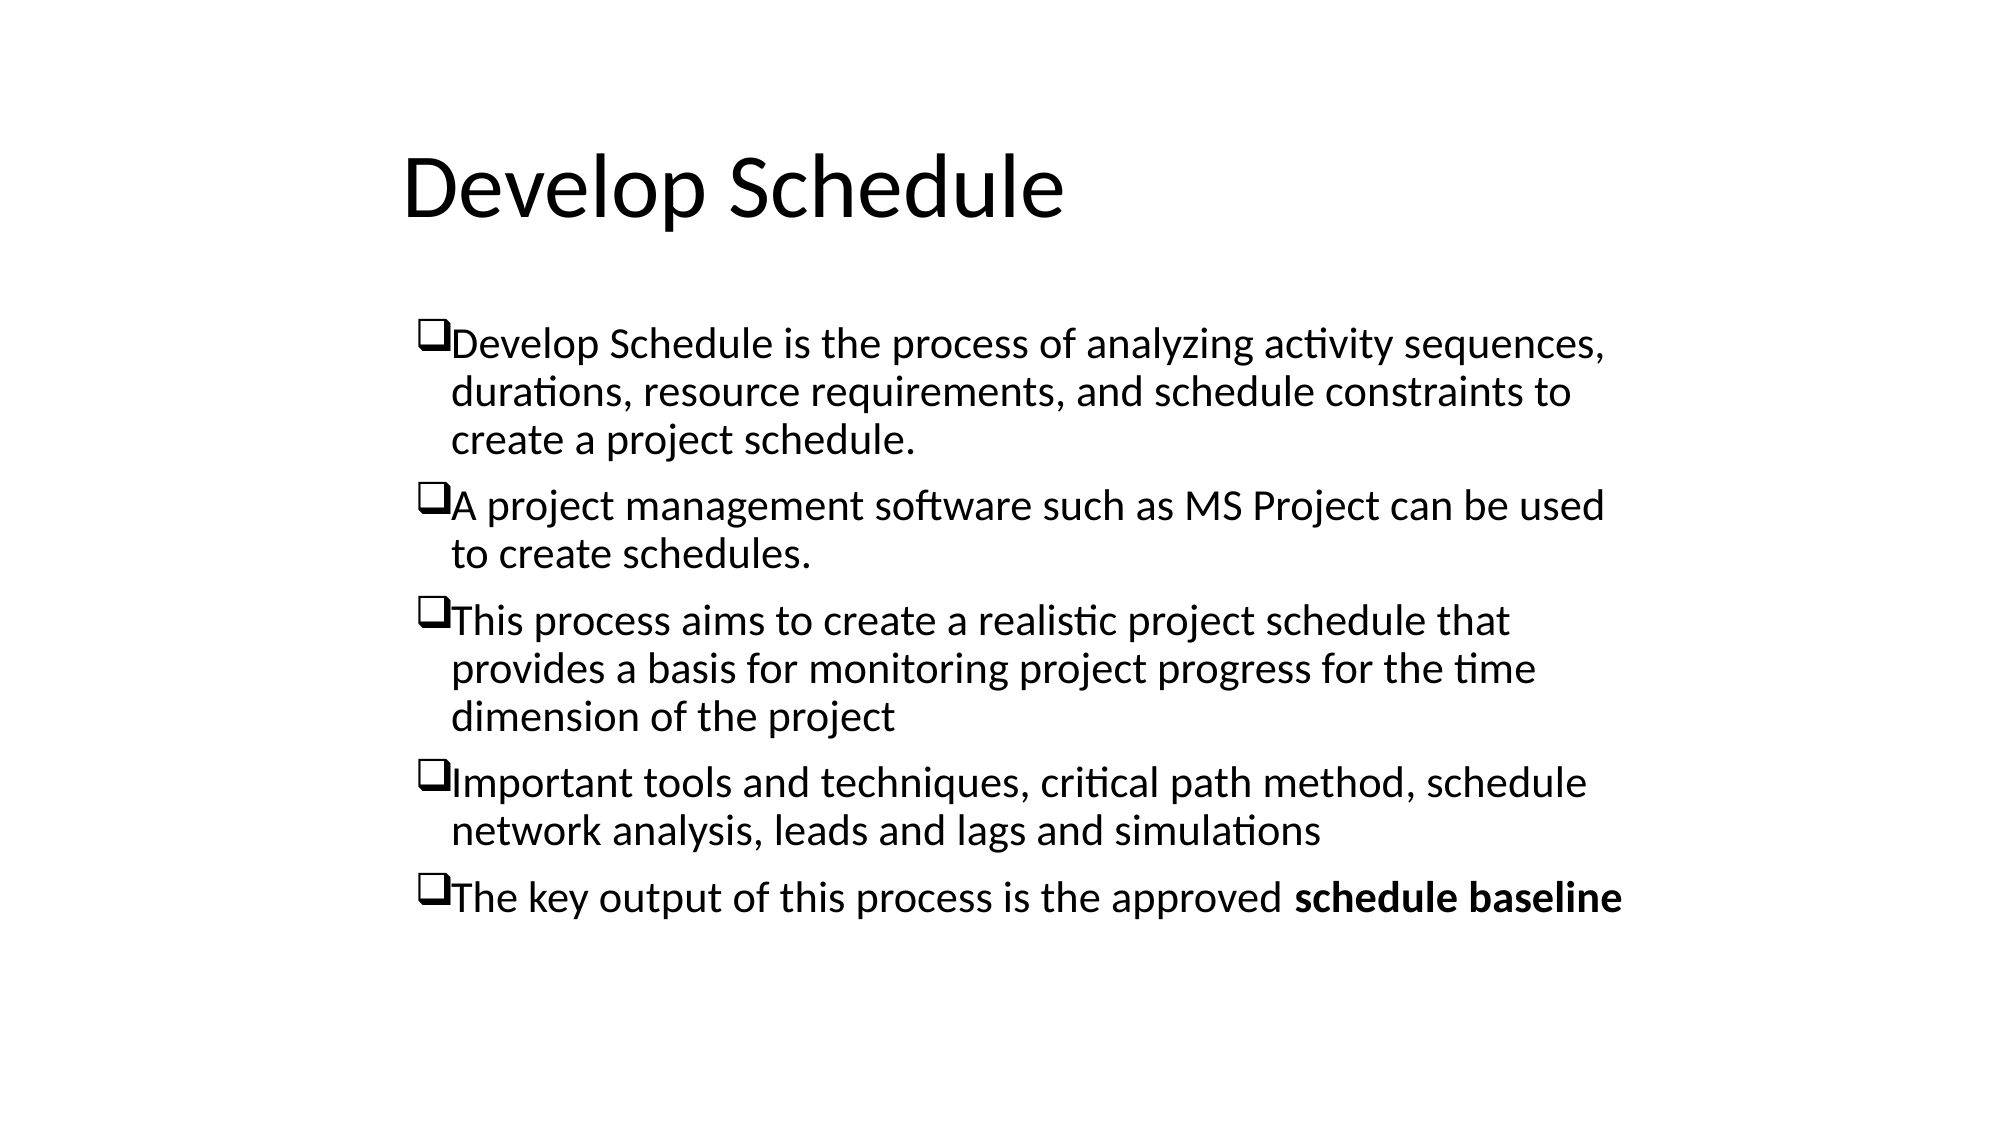

# Develop Schedule
Develop Schedule is the process of analyzing activity sequences, durations, resource requirements, and schedule constraints to create a project schedule.
A project management software such as MS Project can be used to create schedules.
This process aims to create a realistic project schedule that provides a basis for monitoring project progress for the time dimension of the project
Important tools and techniques, critical path method, schedule network analysis, leads and lags and simulations
The key output of this process is the approved schedule baseline
The PMI Registered Education Provider logo is a registered mark of the Project Management Institute, Inc.